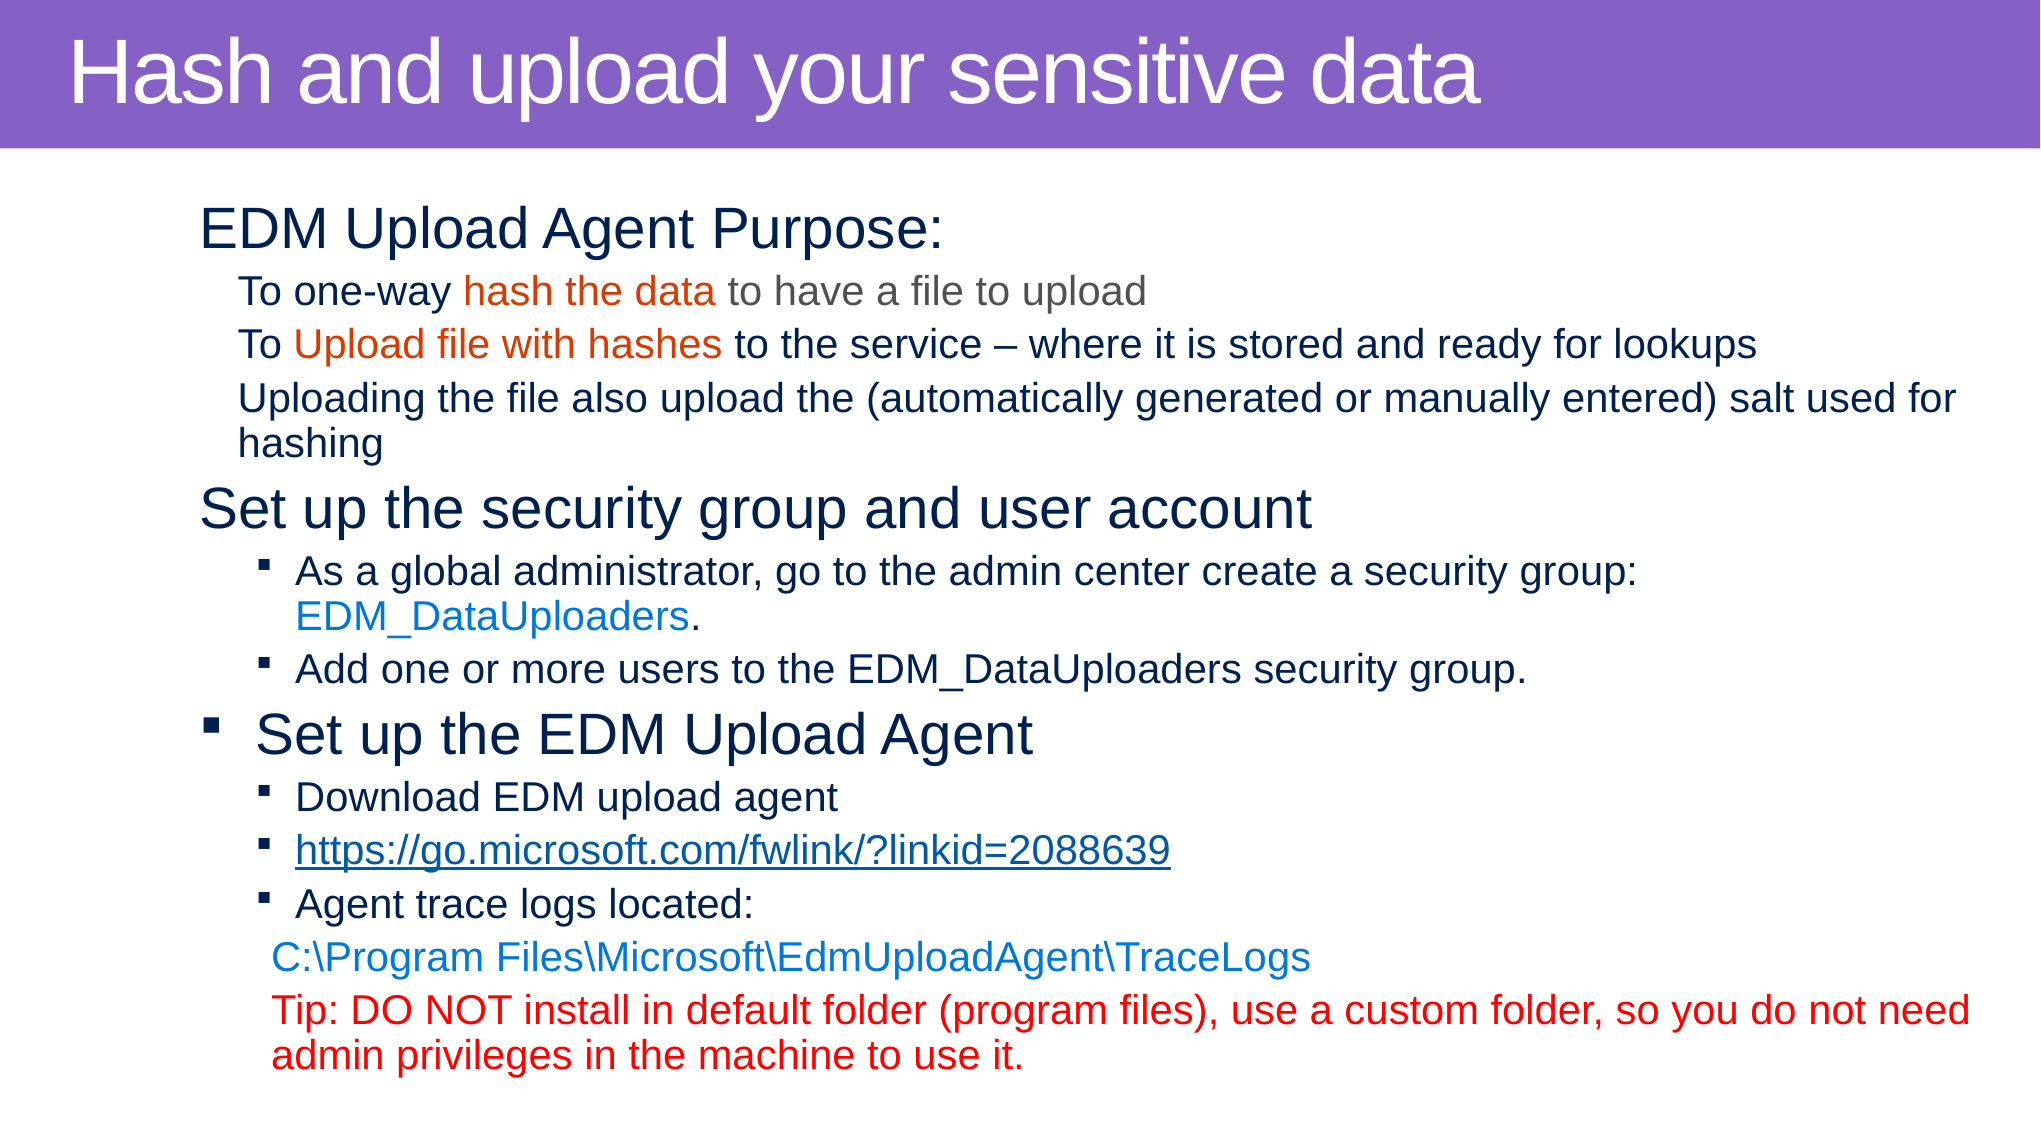

# Hash and upload your sensitive data
EDM Upload Agent Purpose:
To one-way hash the data to have a file to upload
To Upload file with hashes to the service – where it is stored and ready for lookups
Uploading the file also upload the (automatically generated or manually entered) salt used for hashing
Set up the security group and user account
As a global administrator, go to the admin center create a security group: EDM_DataUploaders.
Add one or more users to the EDM_DataUploaders security group.
Set up the EDM Upload Agent
Download EDM upload agent
https://go.microsoft.com/fwlink/?linkid=2088639
Agent trace logs located:
C:\Program Files\Microsoft\EdmUploadAgent\TraceLogs
Tip: DO NOT install in default folder (program files), use a custom folder, so you do not need admin privileges in the machine to use it.